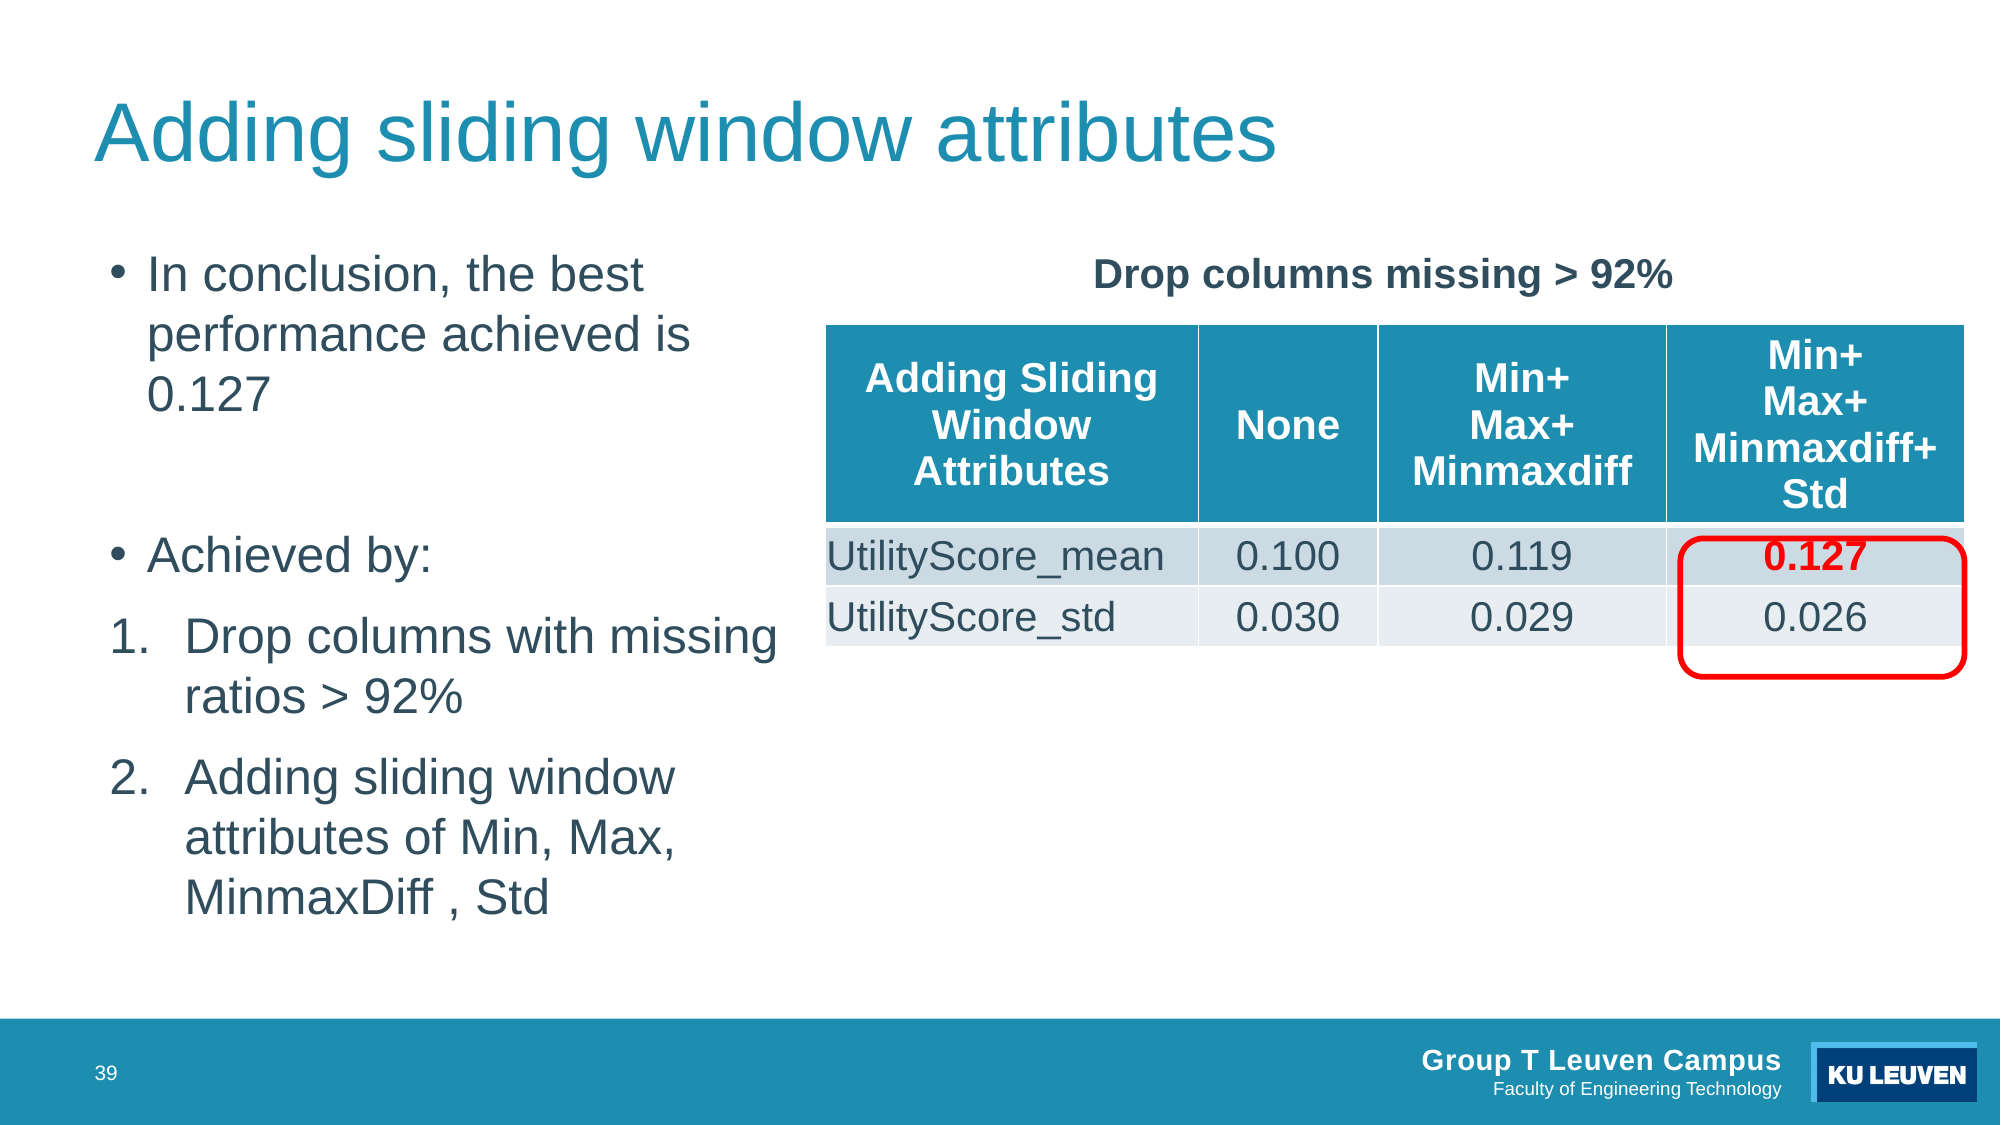

# Adding sliding window attributes
In conclusion, the best performance achieved is 0.127

Achieved by:
Drop columns with missing ratios > 92%
Adding sliding window attributes of Min, Max, MinmaxDiff , Std
Drop columns missing > 92%
| Adding Sliding Window Attributes | None | Min+ Max+ Minmaxdiff | Min+ Max+ Minmaxdiff+ Std |
| --- | --- | --- | --- |
| UtilityScore\_mean | 0.100 | 0.119 | 0.127 |
| UtilityScore\_std | 0.030 | 0.029 | 0.026 |

39